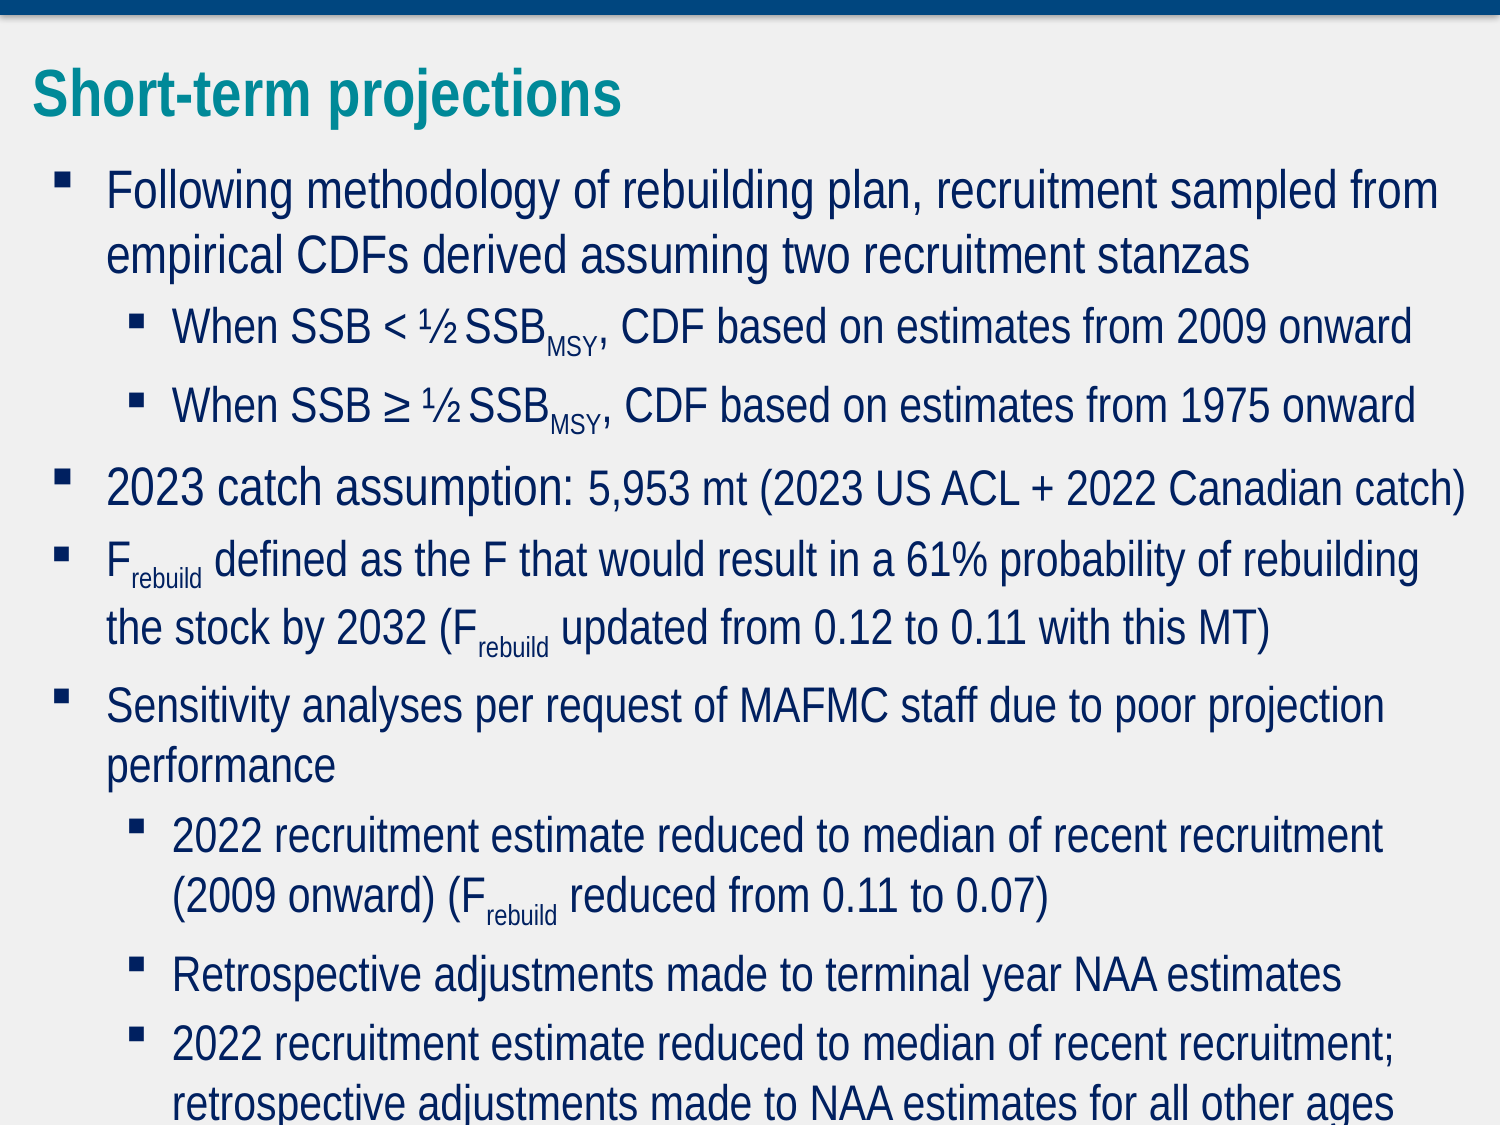

Short-term projections

Following methodology of rebuilding plan, recruitment sampled from empirical CDFs derived assuming two recruitment stanzas
When SSB < ½ SSBMSY, CDF based on estimates from 2009 onward
When SSB ≥ ½ SSBMSY, CDF based on estimates from 1975 onward
2023 catch assumption: 5,953 mt (2023 US ACL + 2022 Canadian catch)
Frebuild defined as the F that would result in a 61% probability of rebuilding the stock by 2032 (Frebuild updated from 0.12 to 0.11 with this MT)
Sensitivity analyses per request of MAFMC staff due to poor projection performance
2022 recruitment estimate reduced to median of recent recruitment (2009 onward) (Frebuild reduced from 0.11 to 0.07)
Retrospective adjustments made to terminal year NAA estimates
2022 recruitment estimate reduced to median of recent recruitment; retrospective adjustments made to NAA estimates for all other ages